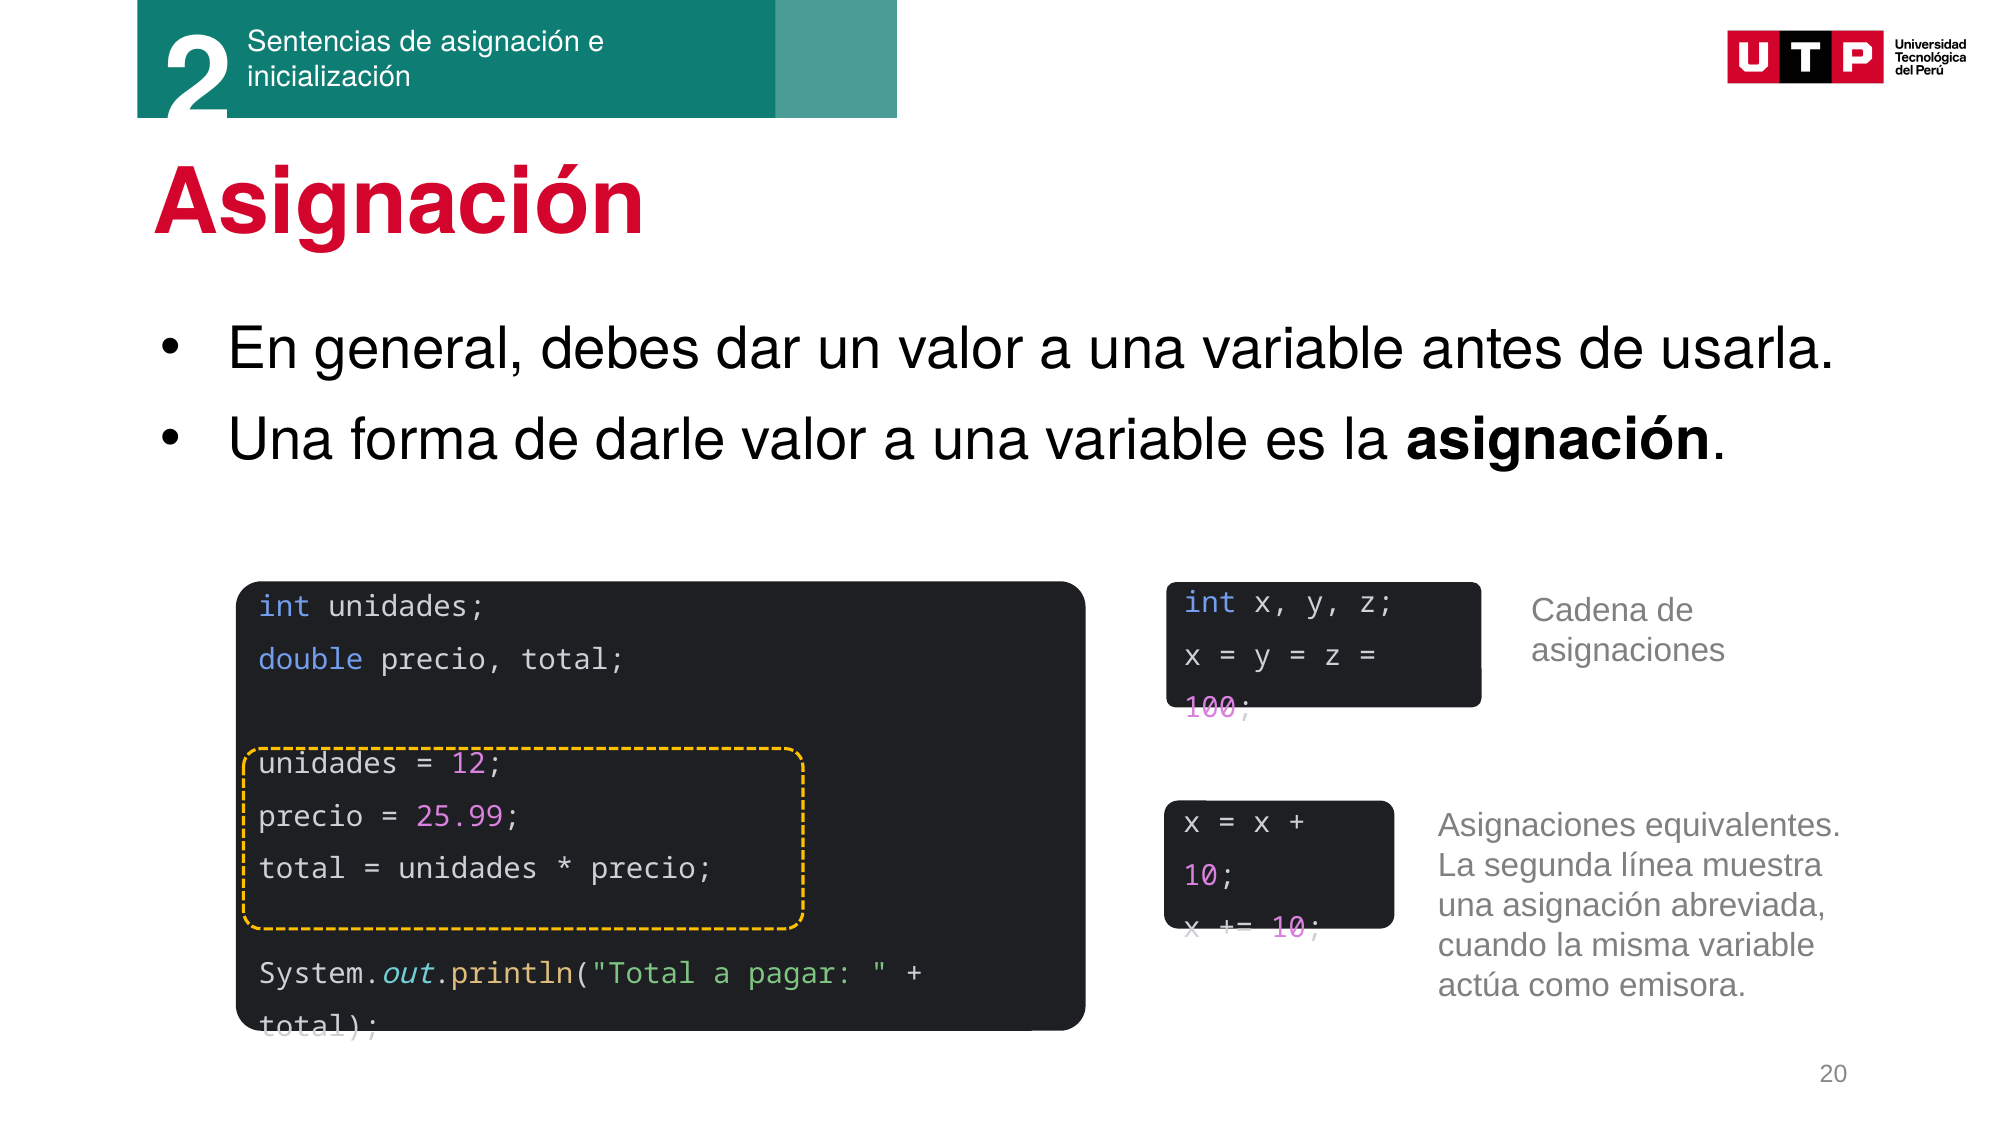

2

Sentencias de asignación e inicialización
# Asignación
En general, debes dar un valor a una variable antes de usarla.
Una forma de darle valor a una variable es la asignación.
int unidades;
double precio, total;
unidades = 12;
precio = 25.99;
total = unidades * precio;
System.out.println("Total a pagar: " + total);
int x, y, z;
x = y = z = 100;
Cadena de asignaciones

Asignaciones equivalentes.
La segunda línea muestra una asignación abreviada, cuando la misma variable actúa como emisora.
x = x + 10;
x += 10;
20